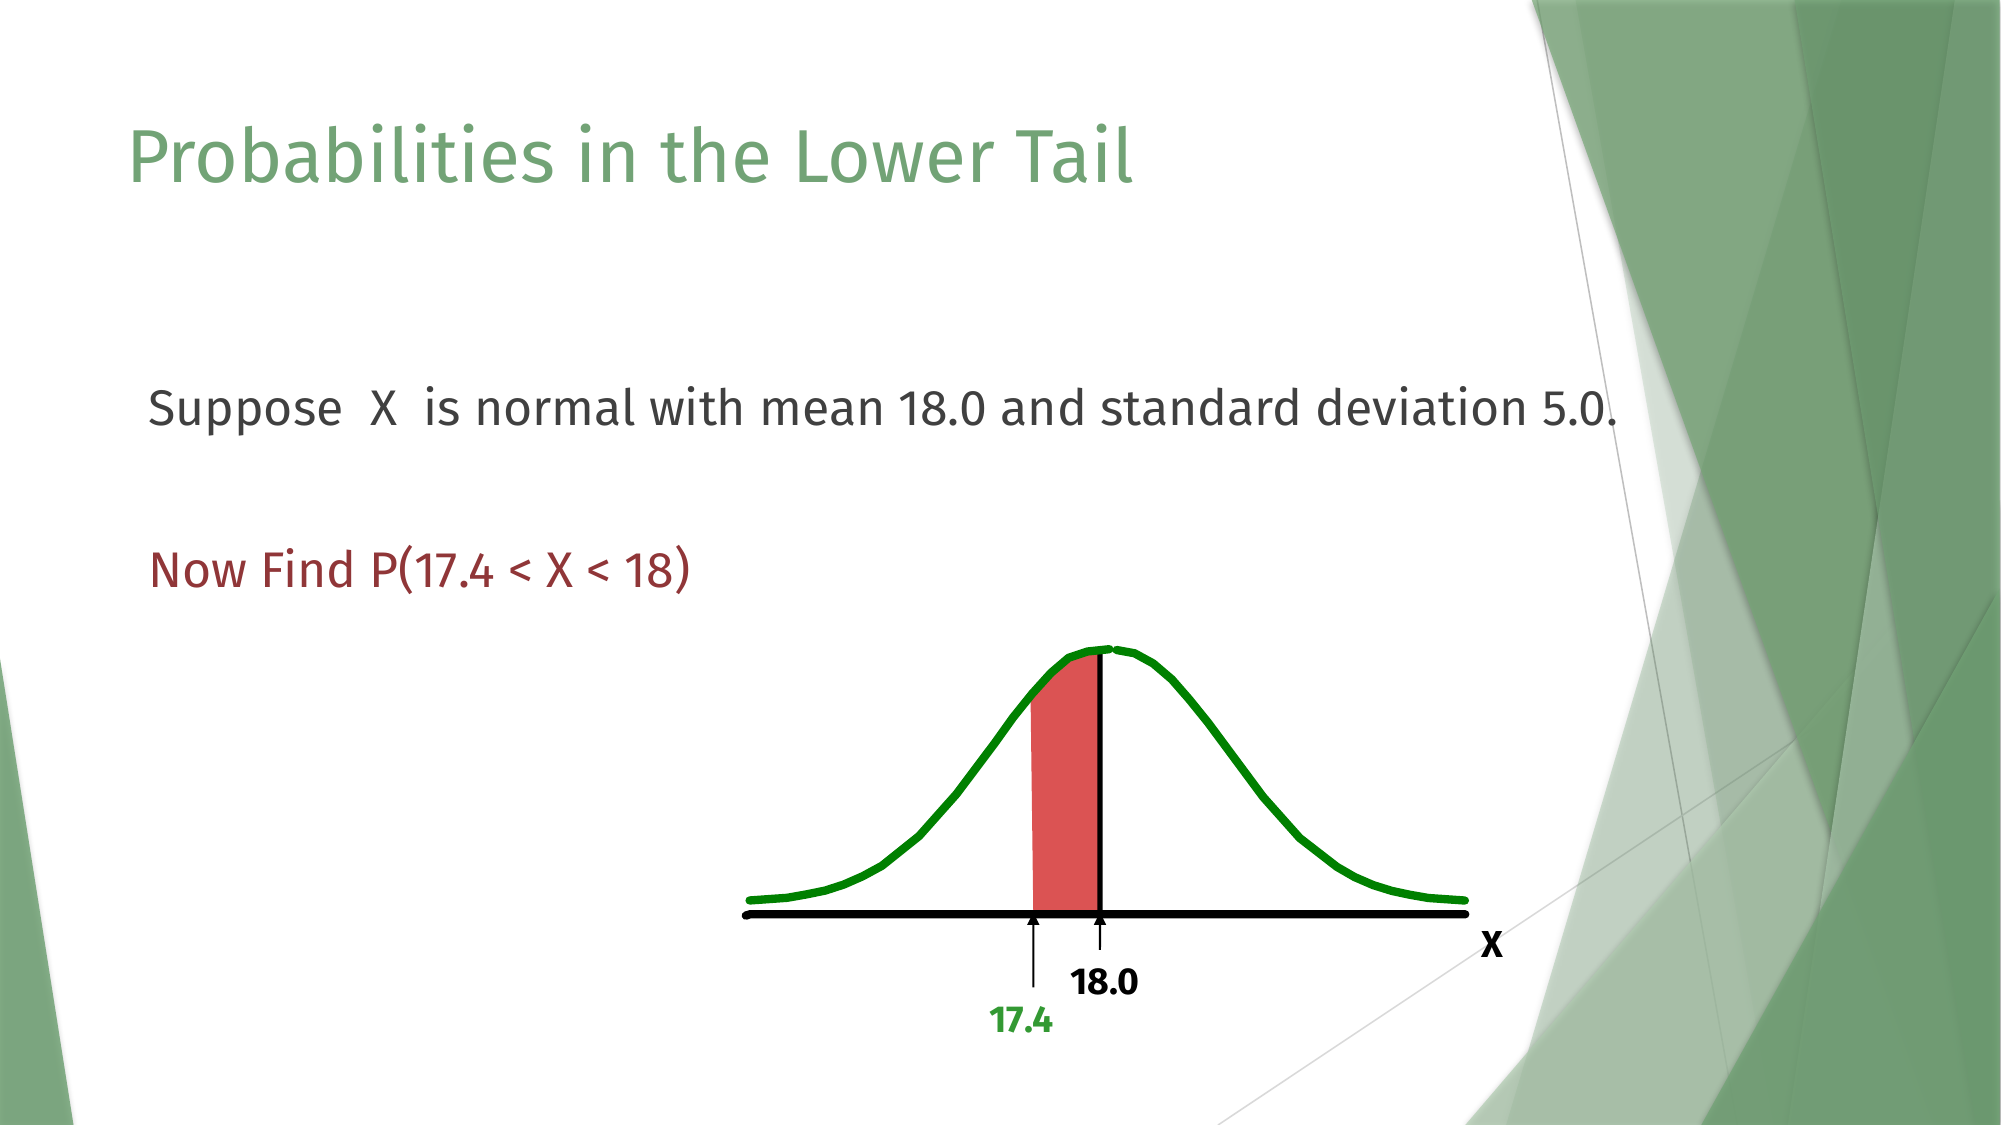

Probabilities in the Lower Tail

Suppose  X  is normal with mean 18.0 and standard deviation 5.0.

Now Find P(17.4 < X < 18)

X

18.0
17.4